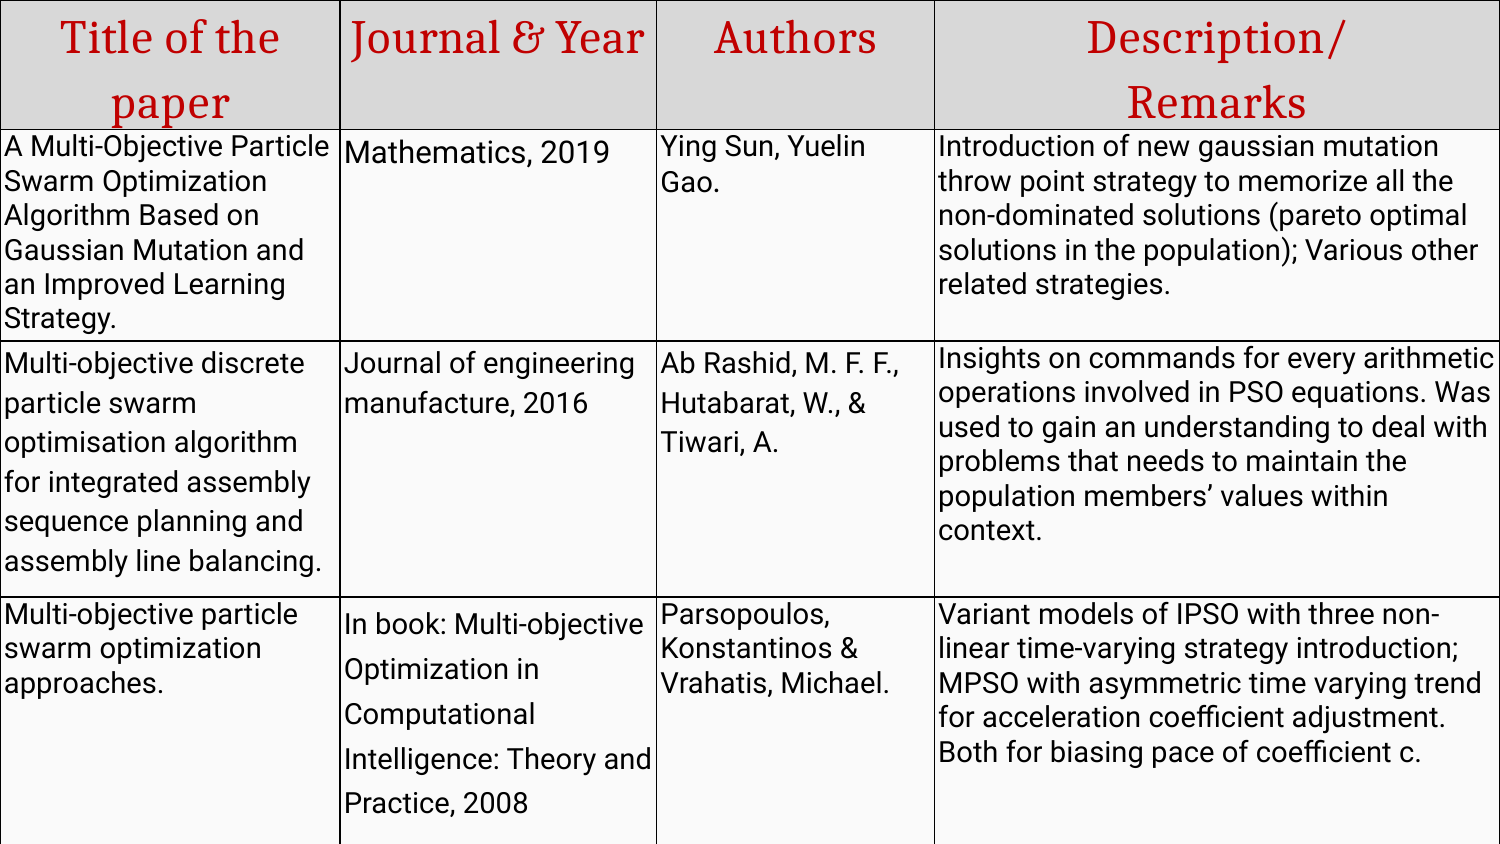

| Title of the paper | Journal & Year | Authors | Description/ Remarks |
| --- | --- | --- | --- |
| A Multi-Objective Particle Swarm Optimization Algorithm Based on Gaussian Mutation and an Improved Learning Strategy. | Mathematics, 2019 | Ying Sun, Yuelin Gao. | Introduction of new gaussian mutation throw point strategy to memorize all the non-dominated solutions (pareto optimal solutions in the population); Various other related strategies. |
| Multi-objective discrete particle swarm optimisation algorithm for integrated assembly sequence planning and assembly line balancing. | Journal of engineering manufacture, 2016 | Ab Rashid, M. F. F., Hutabarat, W., & Tiwari, A. | Insights on commands for every arithmetic operations involved in PSO equations. Was used to gain an understanding to deal with problems that needs to maintain the population members’ values within context. |
| Multi-objective particle swarm optimization approaches. | In book: Multi-objective Optimization in Computational Intelligence: Theory and Practice, 2008 | Parsopoulos, Konstantinos & Vrahatis, Michael. | Variant models of IPSO with three non-linear time-varying strategy introduction; MPSO with asymmetric time varying trend for acceleration coefficient adjustment. Both for biasing pace of coefficient c. |